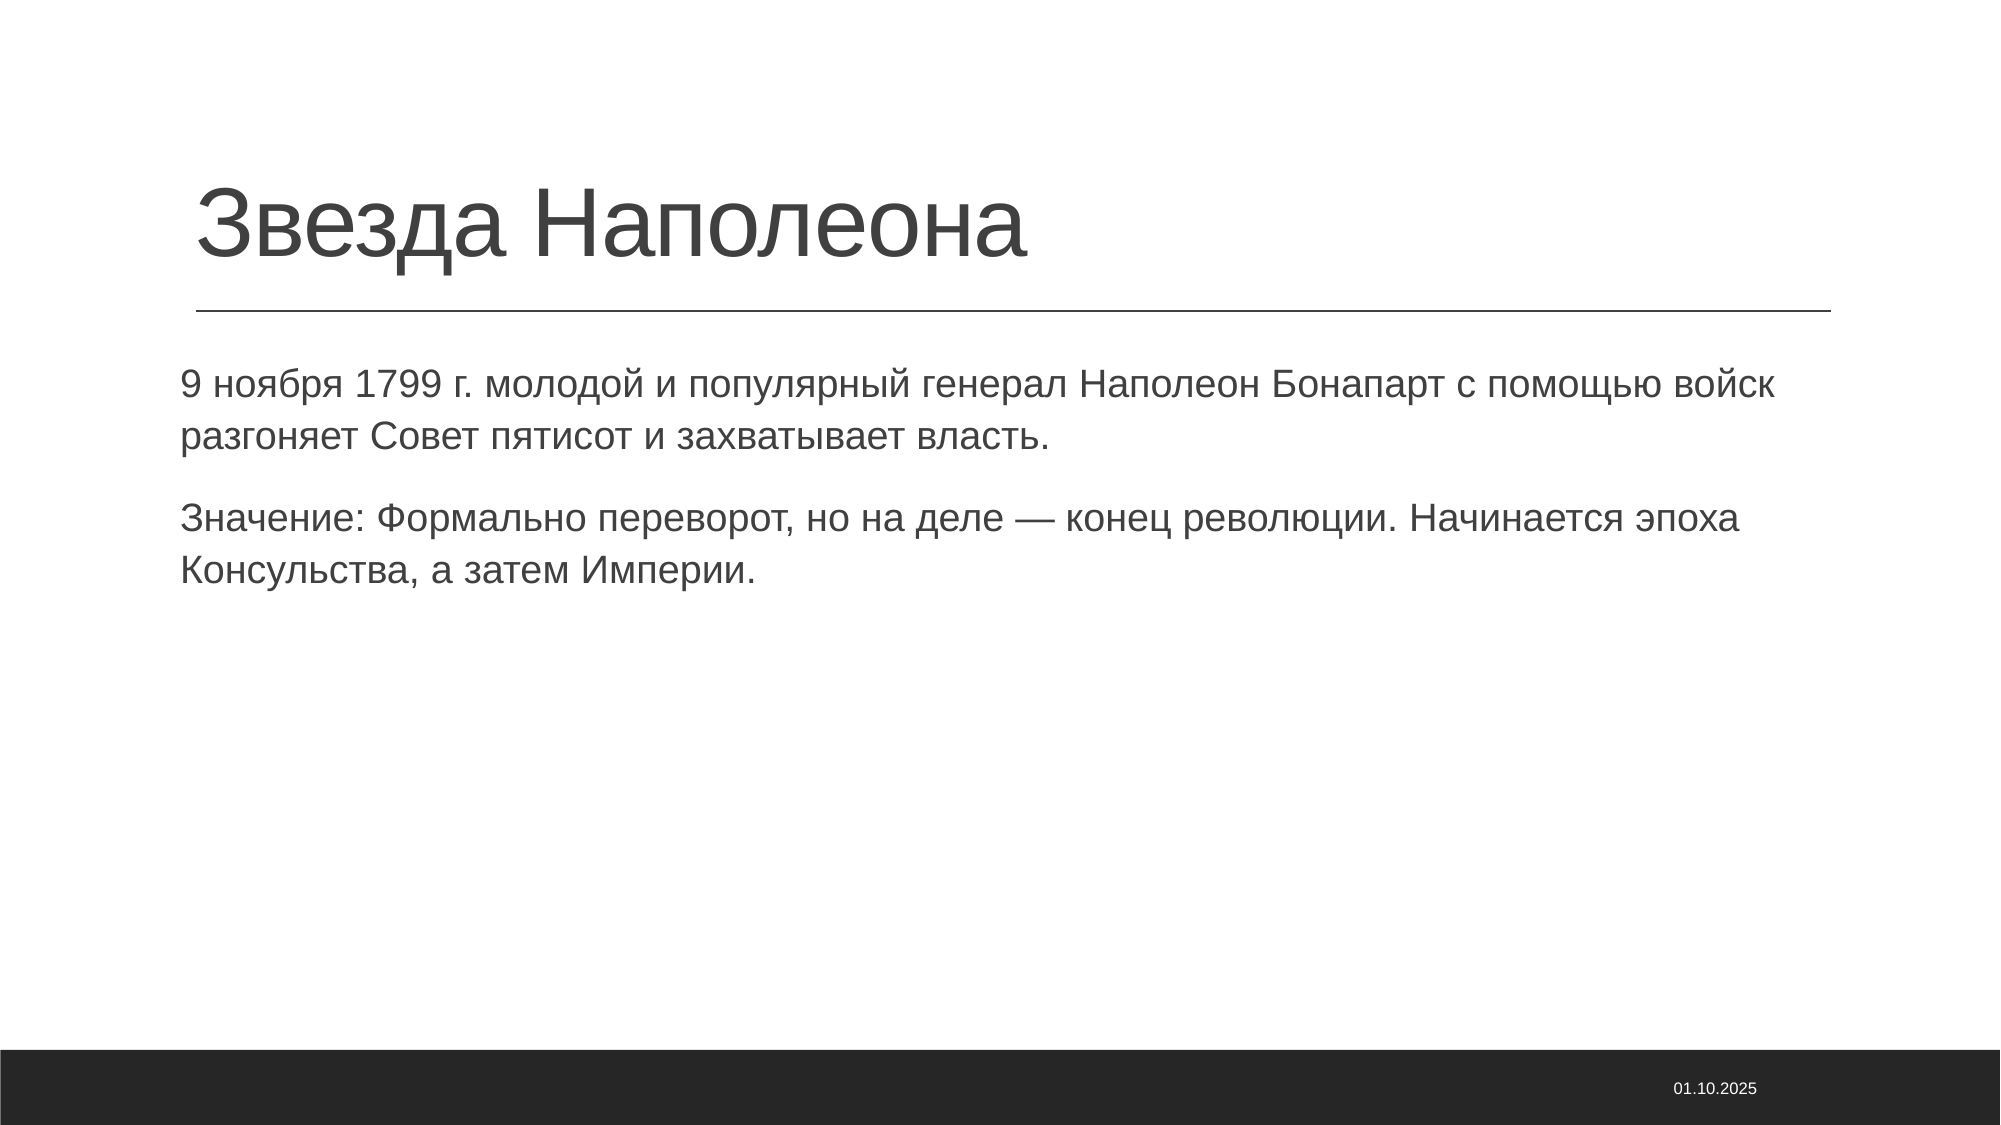

# Звезда Наполеона
9 ноября 1799 г. молодой и популярный генерал Наполеон Бонапарт с помощью войск разгоняет Совет пятисот и захватывает власть.
Значение: Формально переворот, но на деле — конец революции. Начинается эпоха Консульства, а затем Империи.
01.10.2025